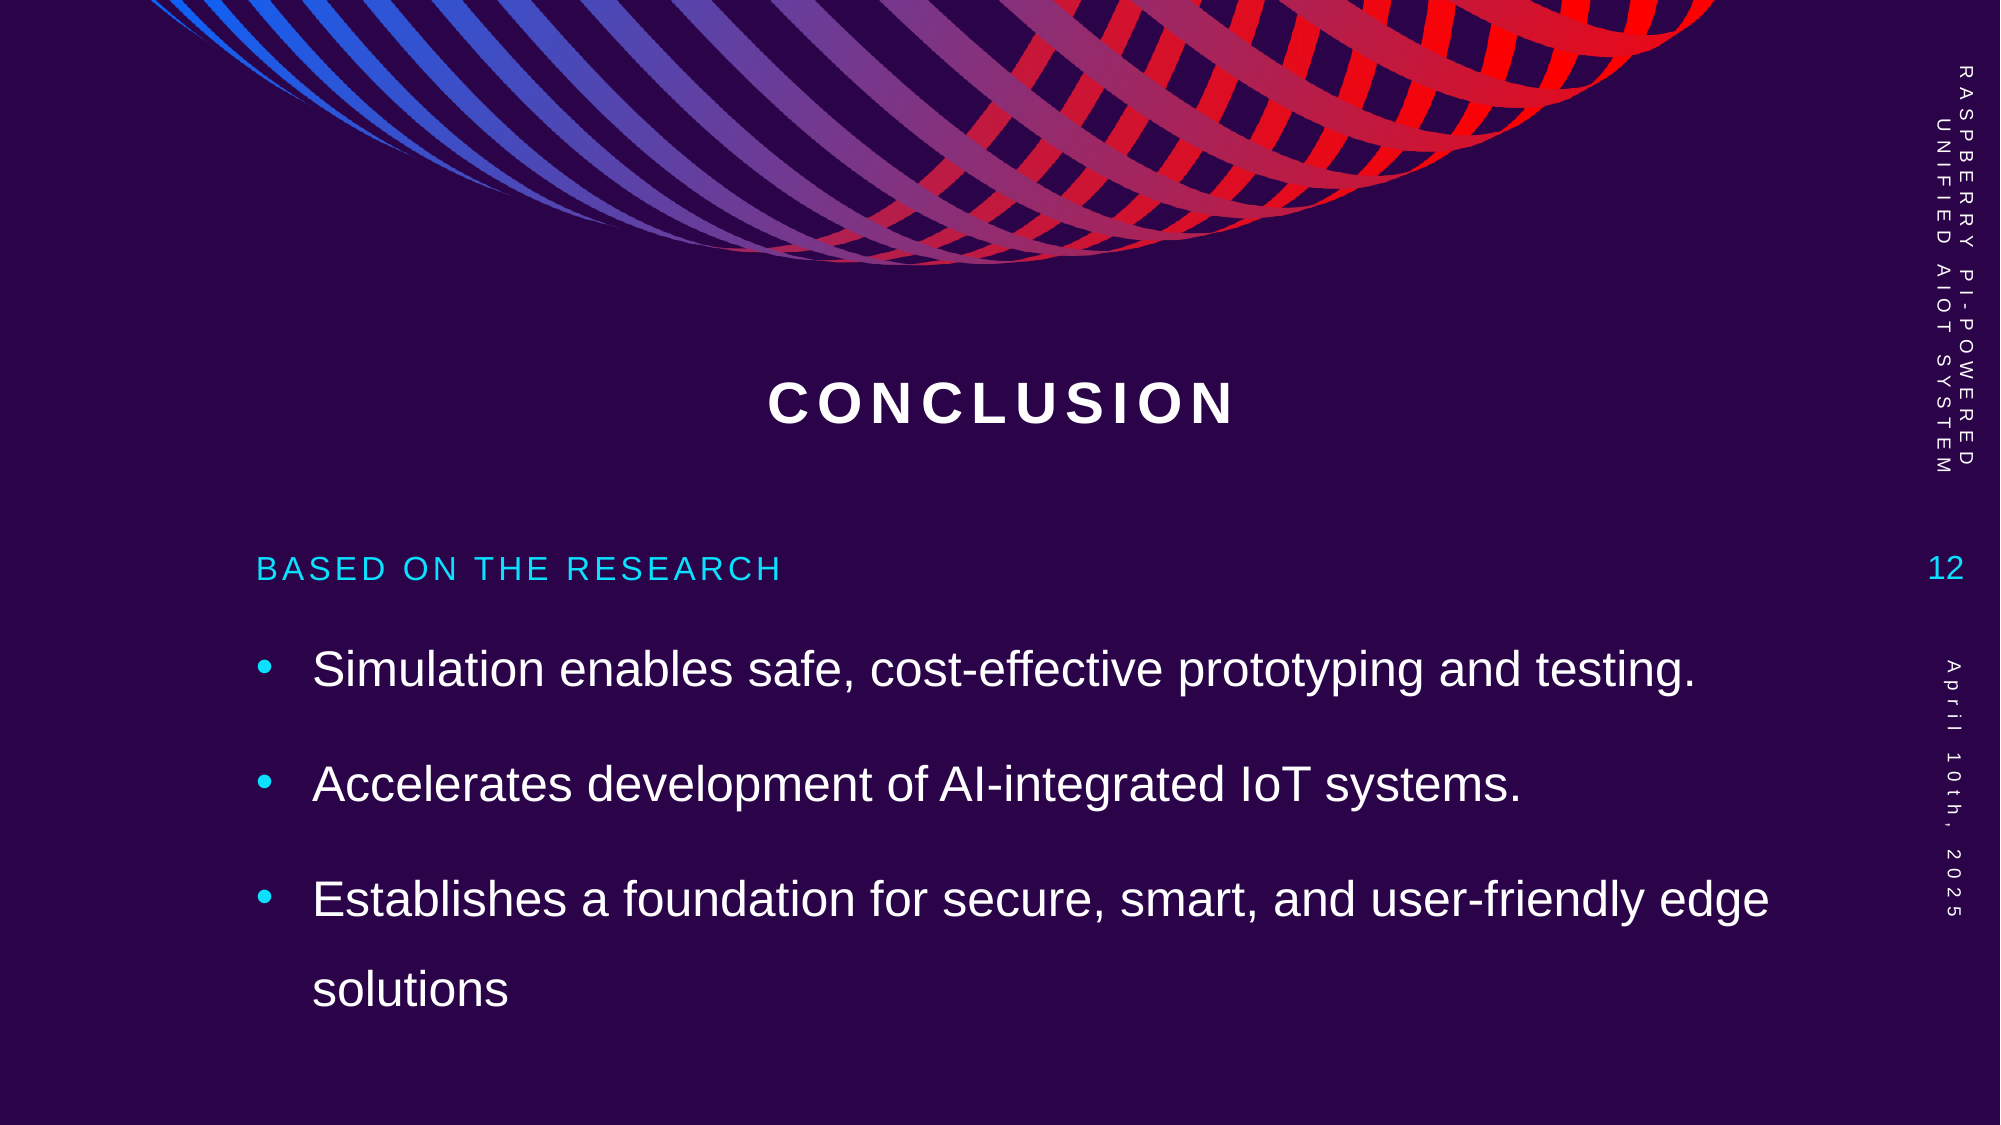

Raspberry Pi-Powered Unified AIoT System
# Conclusion
12
Based on the Research
Simulation enables safe, cost-effective prototyping and testing.
Accelerates development of AI-integrated IoT systems.
Establishes a foundation for secure, smart, and user-friendly edge solutions
April 10th, 2025